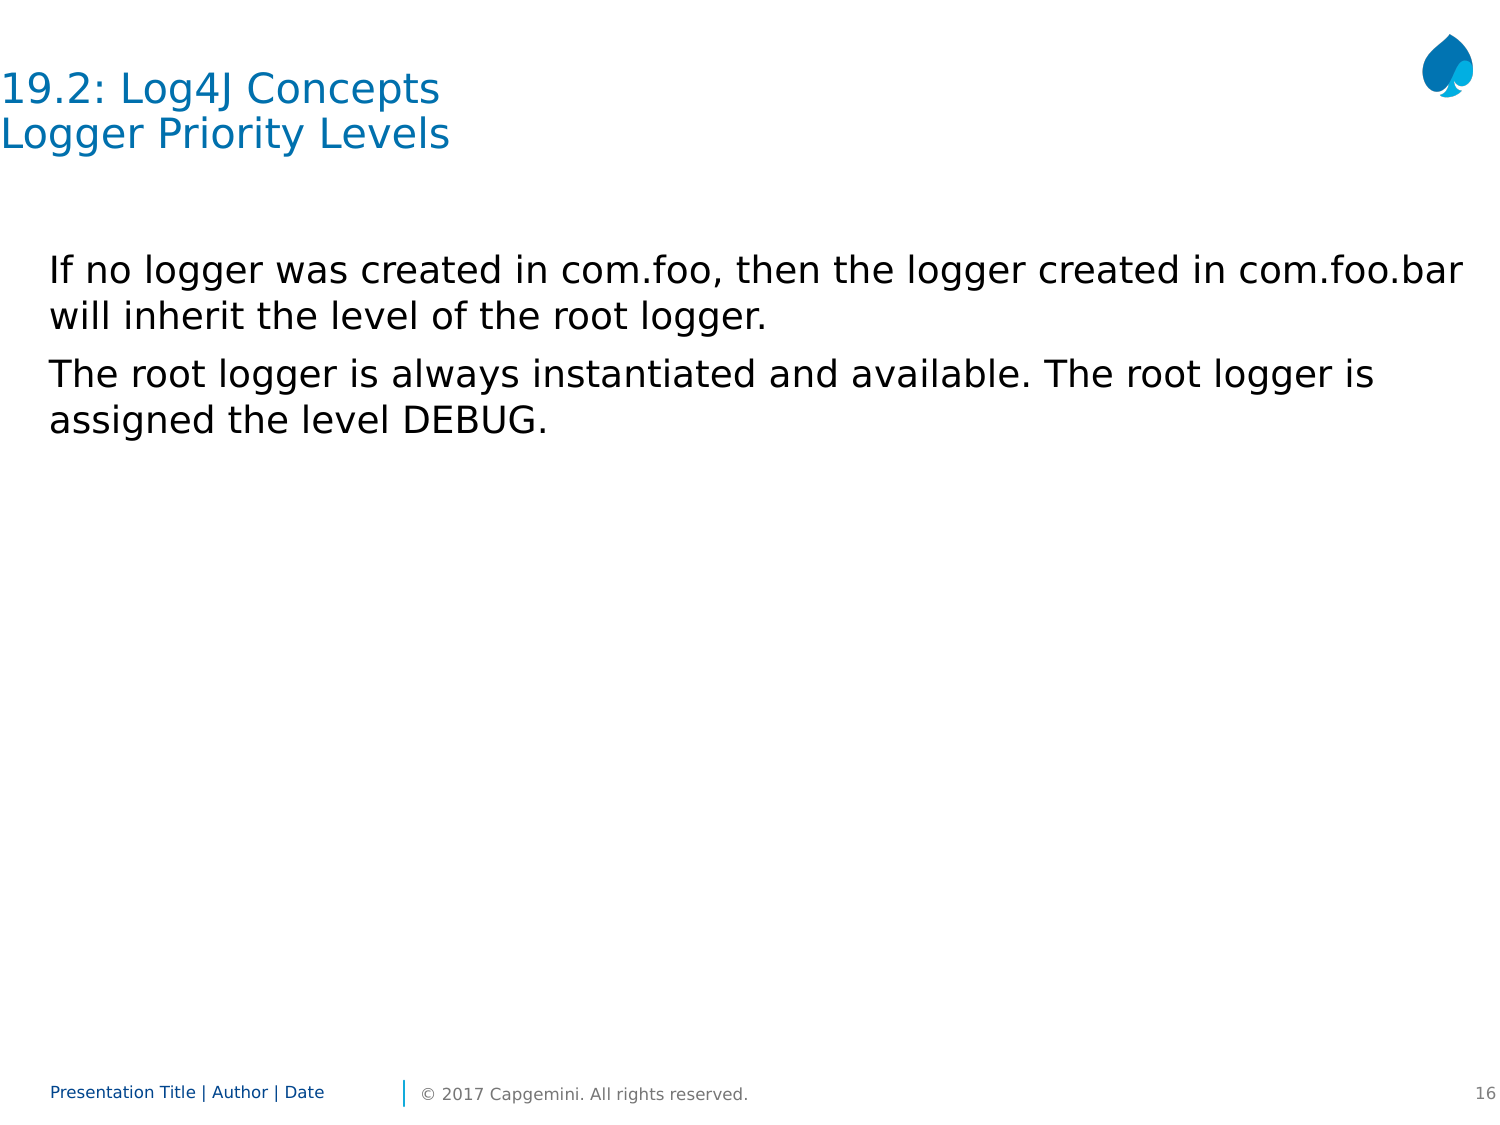

19.2: Log4J Concepts
Logger Priority Levels
If no logger was created in com.foo, then the logger created in com.foo.bar will inherit the level of the root logger.
The root logger is always instantiated and available. The root logger is assigned the level DEBUG.